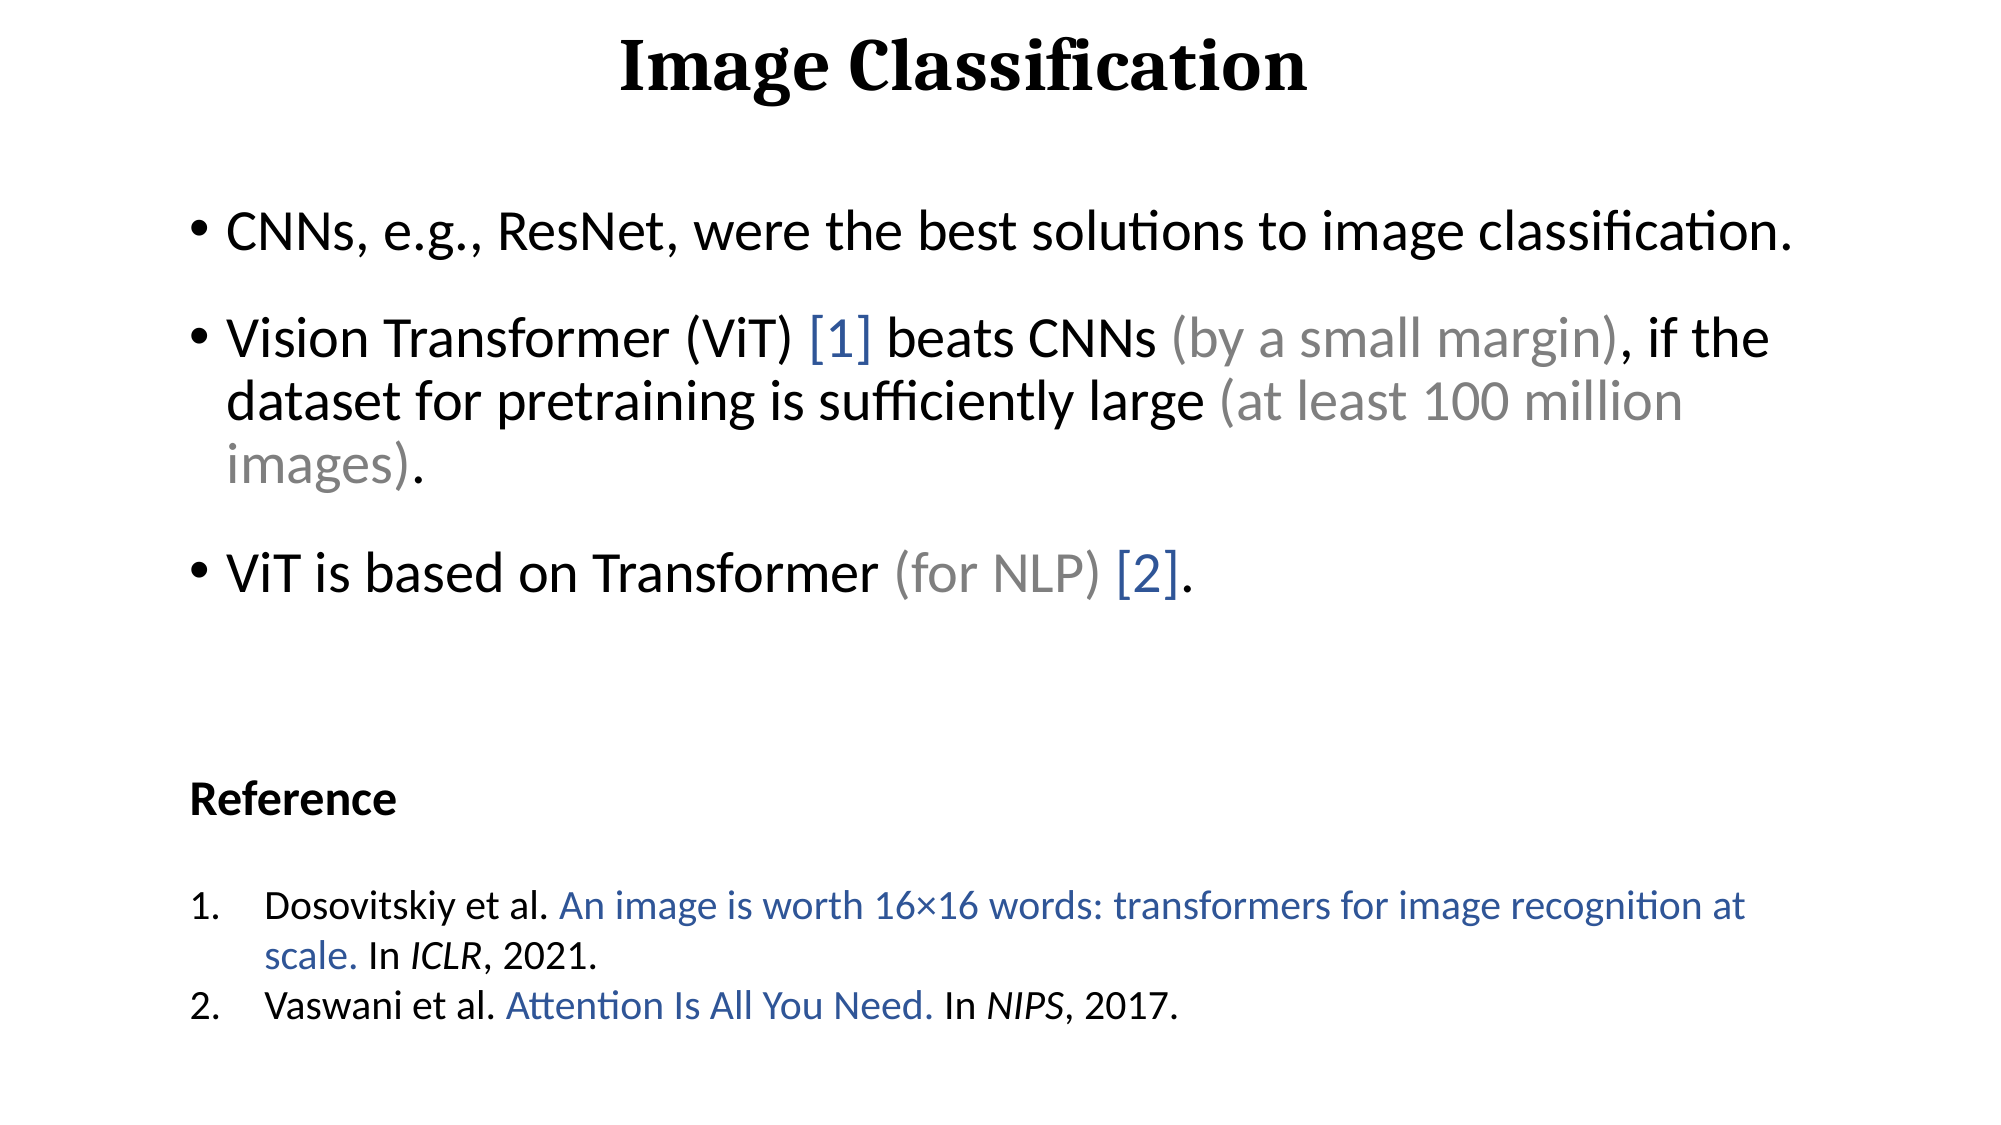

# Image Classification
CNNs, e.g., ResNet, were the best solutions to image classification.
Vision Transformer (ViT) [1] beats CNNs (by a small margin), if the dataset for pretraining is sufficiently large (at least 100 million images).
ViT is based on Transformer (for NLP) [2].
Reference
Dosovitskiy et al. An image is worth 16×16 words: transformers for image recognition at scale. In ICLR, 2021.
Vaswani et al. Attention Is All You Need. In NIPS, 2017.